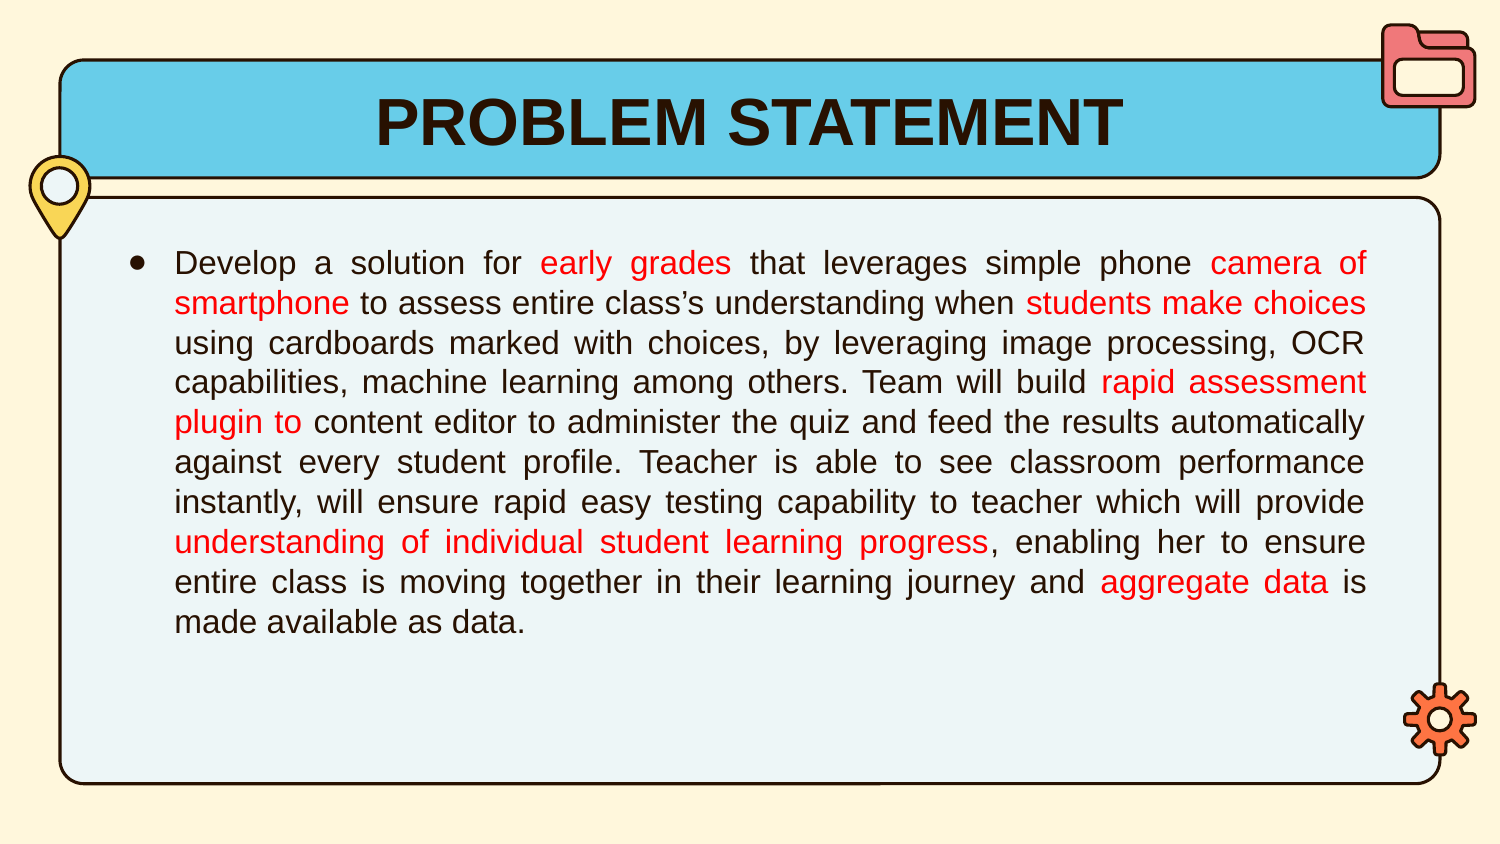

# PROBLEM STATEMENT

Develop a solution for early grades that leverages simple phone camera of smartphone to assess entire class’s understanding when students make choices using cardboards marked with choices, by leveraging image processing, OCR capabilities, machine learning among others. Team will build rapid assessment plugin to content editor to administer the quiz and feed the results automatically against every student profile. Teacher is able to see classroom performance instantly, will ensure rapid easy testing capability to teacher which will provide understanding of individual student learning progress, enabling her to ensure entire class is moving together in their learning journey and aggregate data is made available as data.